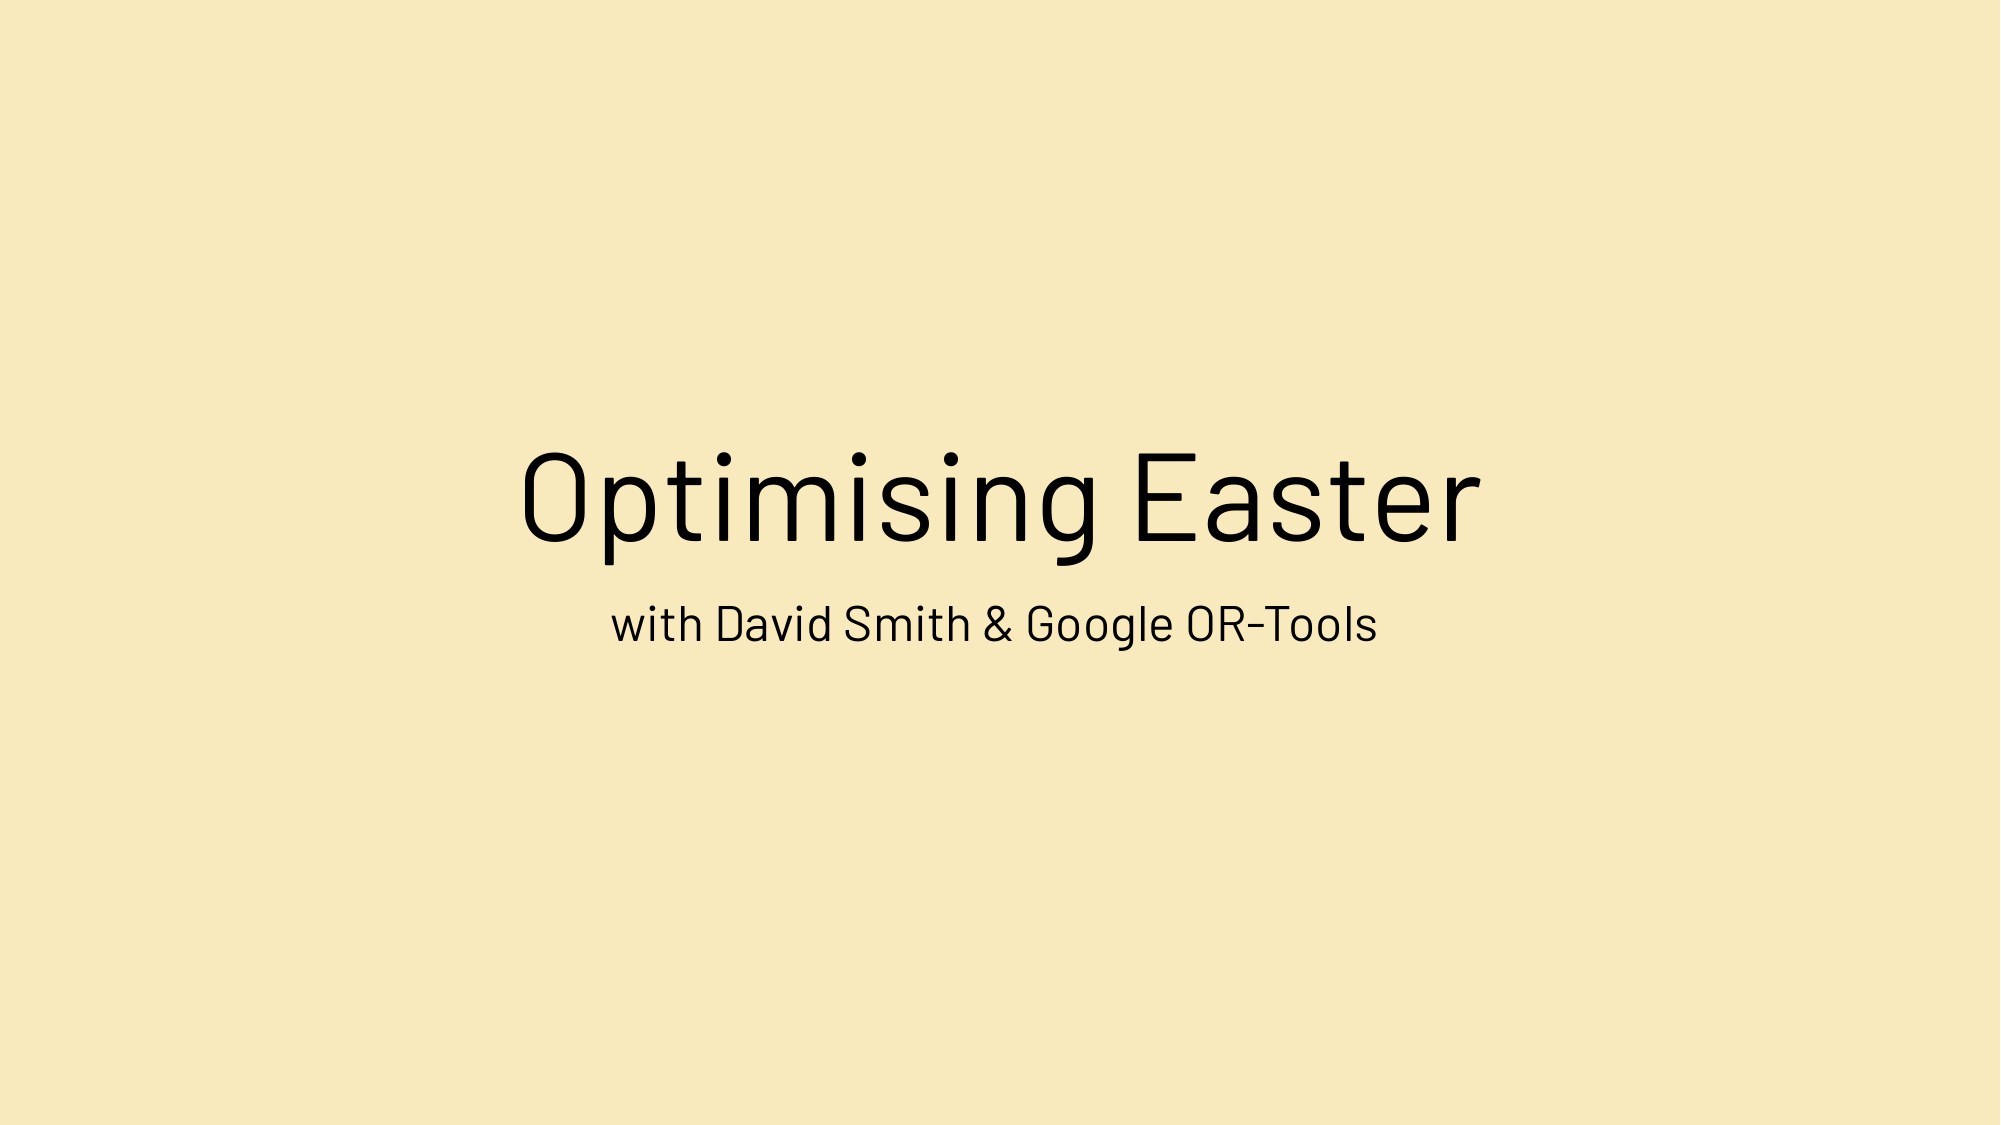

# Optimising Easter
with David Smith & Google OR-Tools